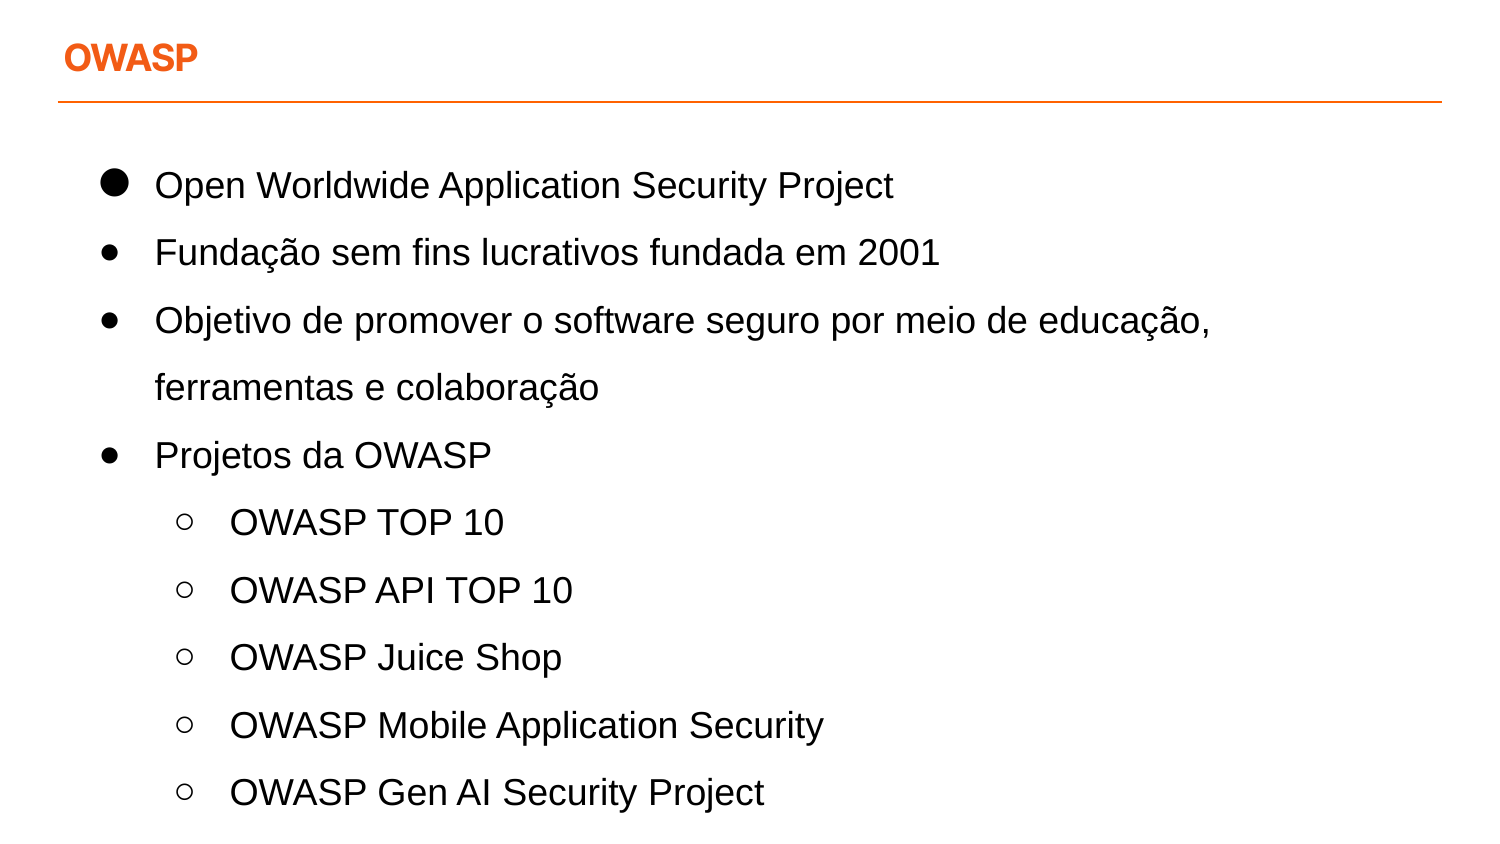

OWASP
Open Worldwide Application Security Project
Fundação sem fins lucrativos fundada em 2001
Objetivo de promover o software seguro por meio de educação, ferramentas e colaboração
Projetos da OWASP
OWASP TOP 10
OWASP API TOP 10
OWASP Juice Shop
OWASP Mobile Application Security
OWASP Gen AI Security Project